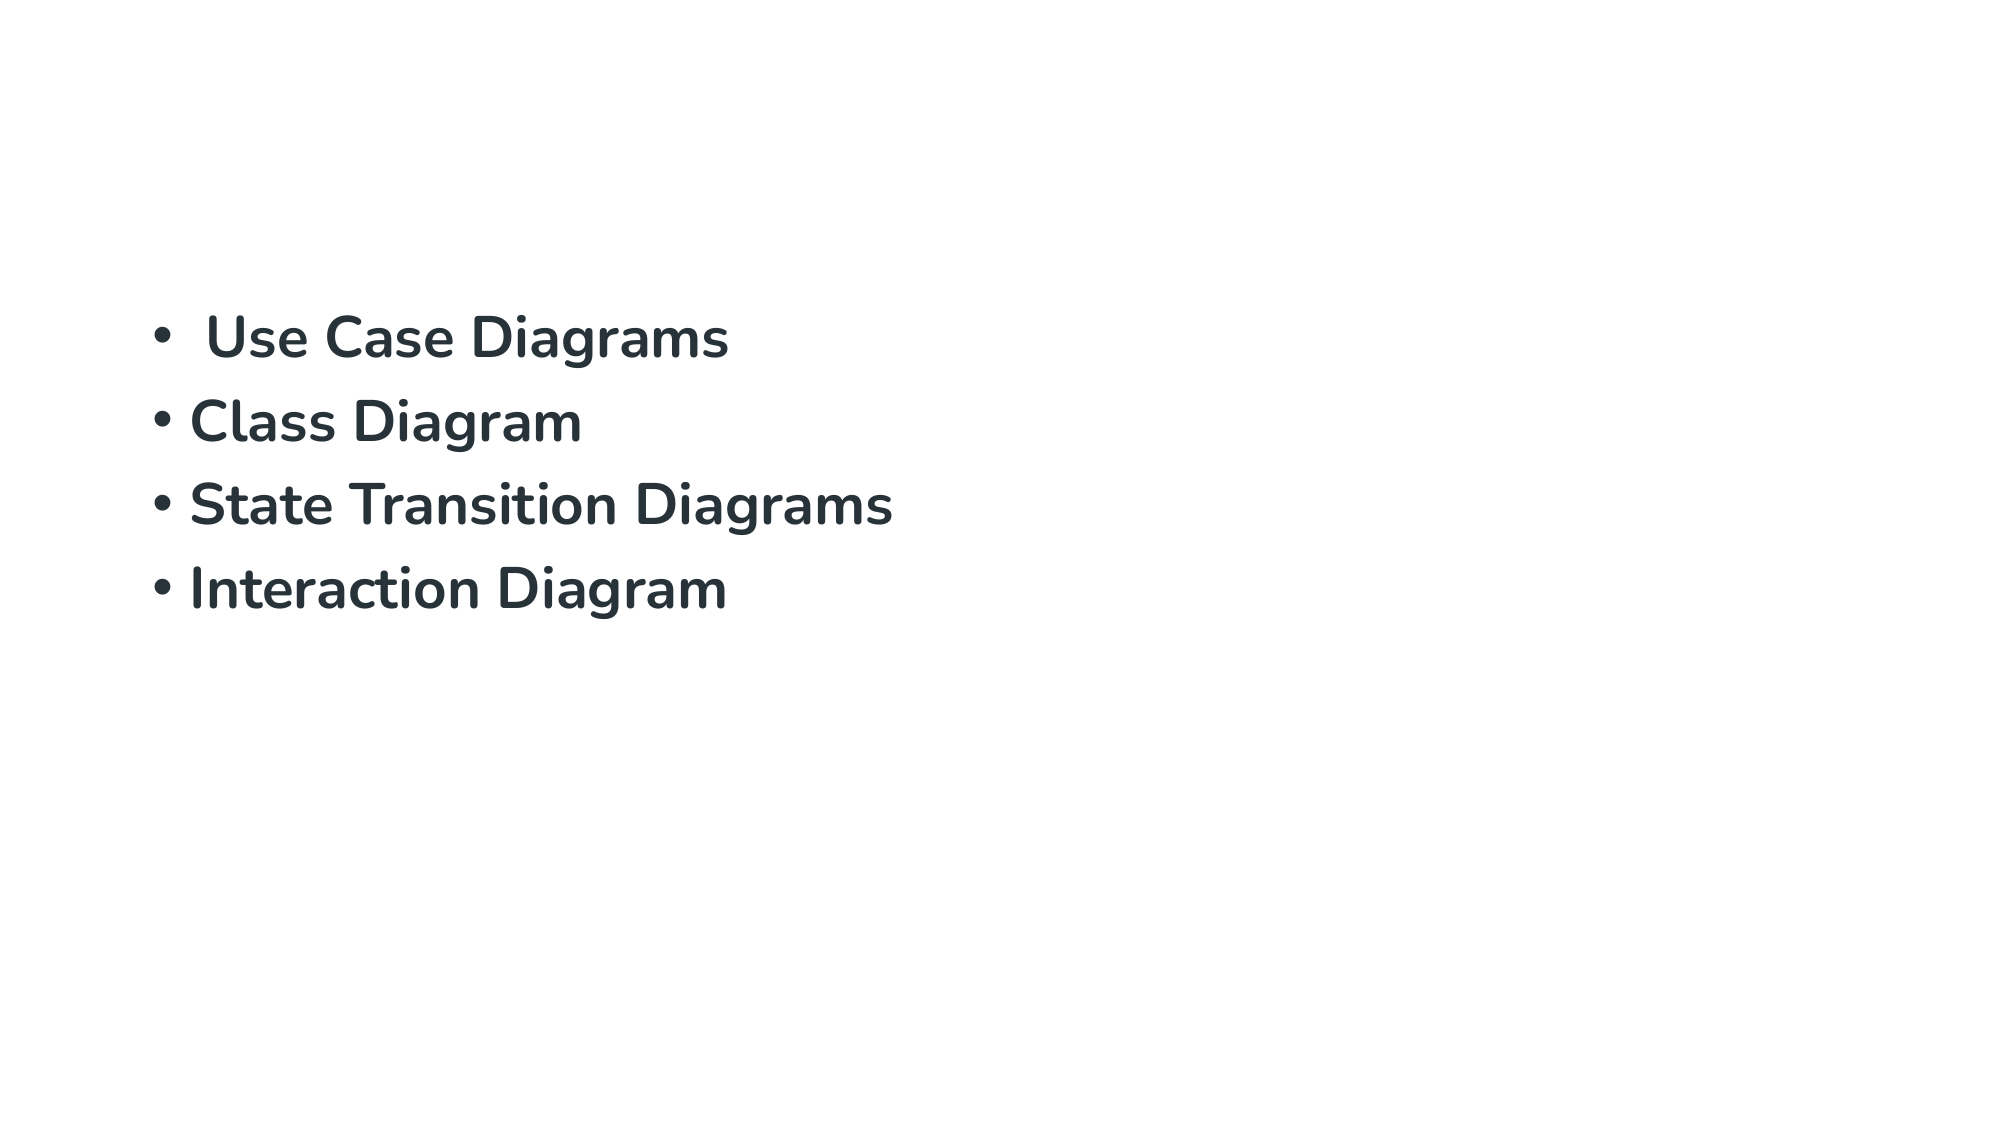

#
 Use Case Diagrams
Class Diagram
State Transition Diagrams
Interaction Diagram